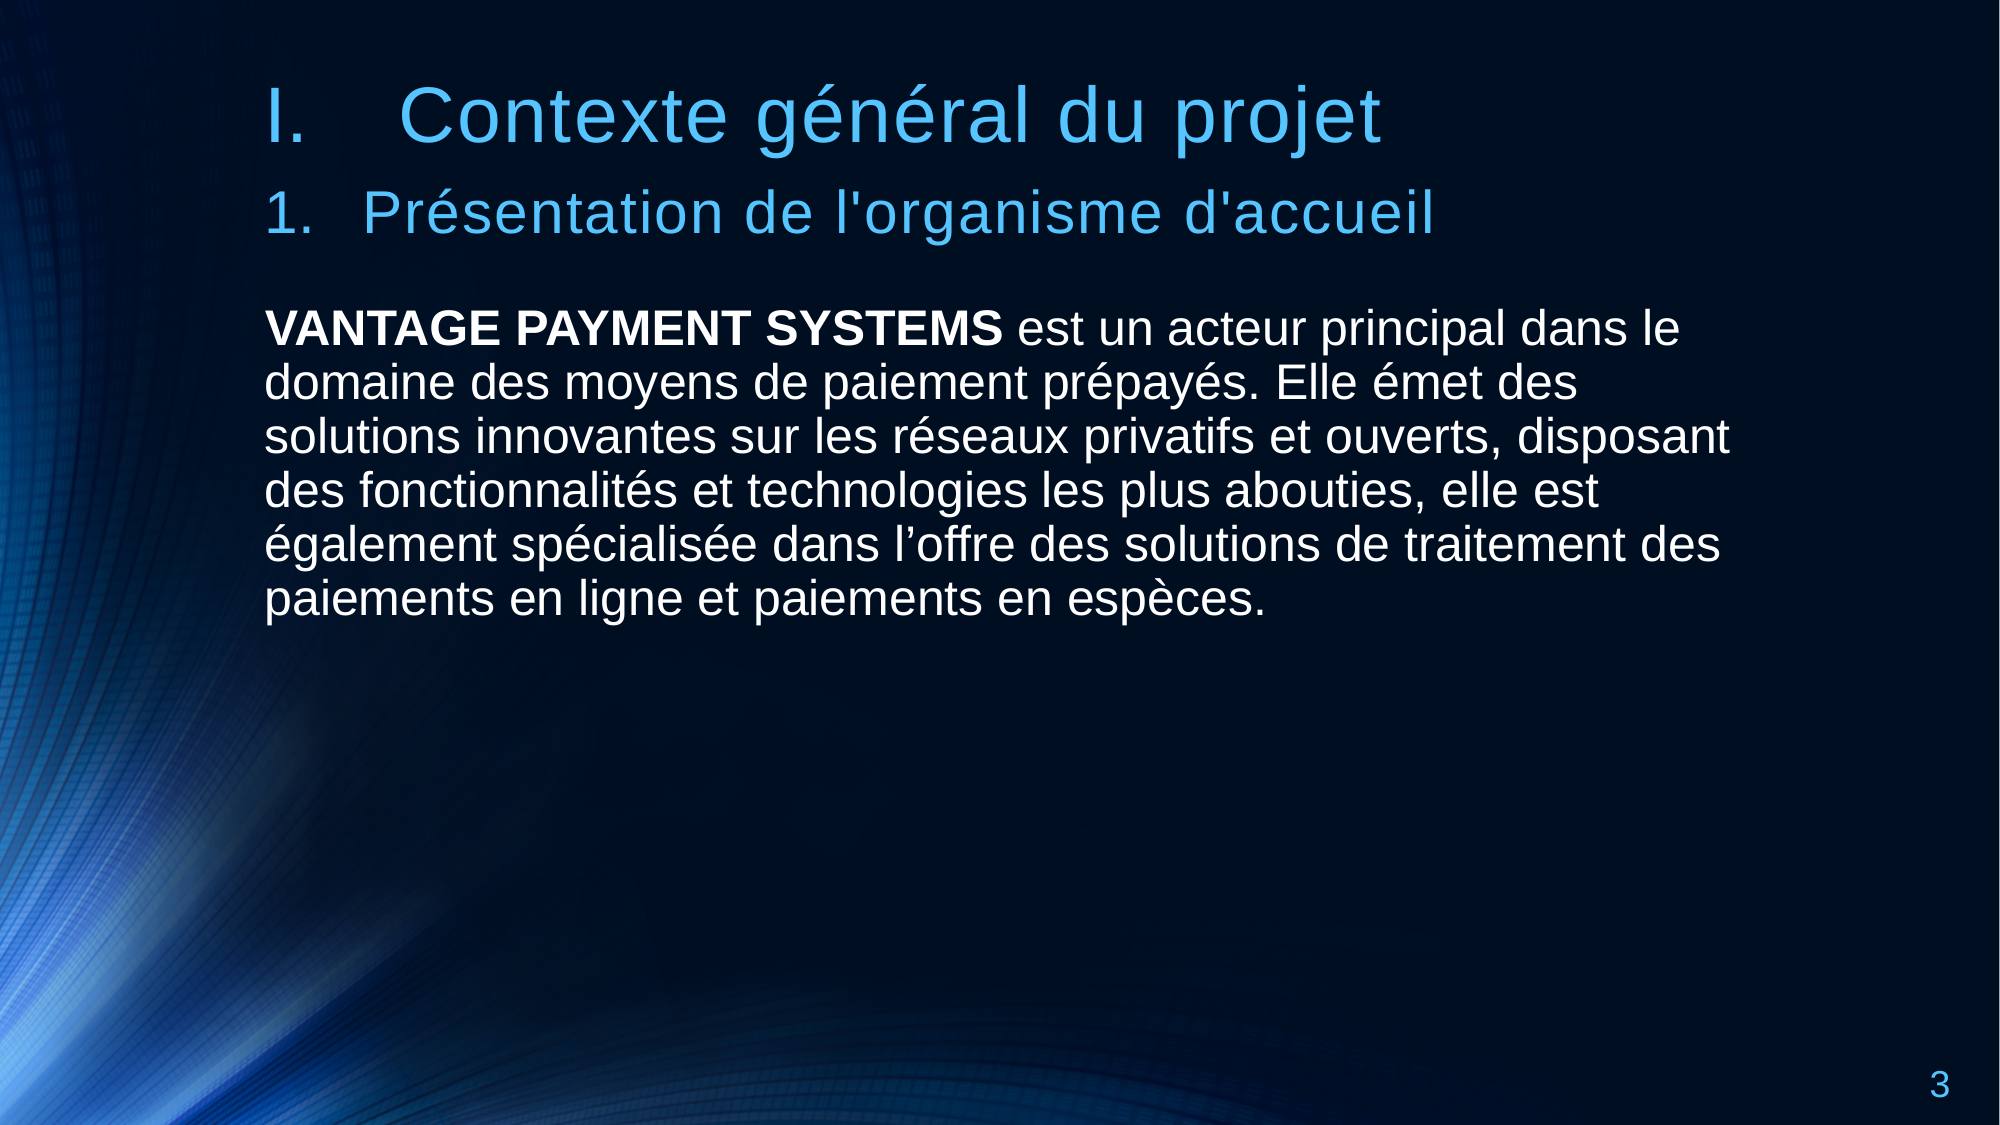

# Contexte général du projet
Présentation de l'organisme d'accueil

VANTAGE PAYMENT SYSTEMS est un acteur principal dans le domaine des moyens de paiement prépayés. Elle émet des solutions innovantes sur les réseaux privatifs et ouverts, disposant des fonctionnalités et technologies les plus abouties, elle est également spécialisée dans l’offre des solutions de traitement des paiements en ligne et paiements en espèces.

3